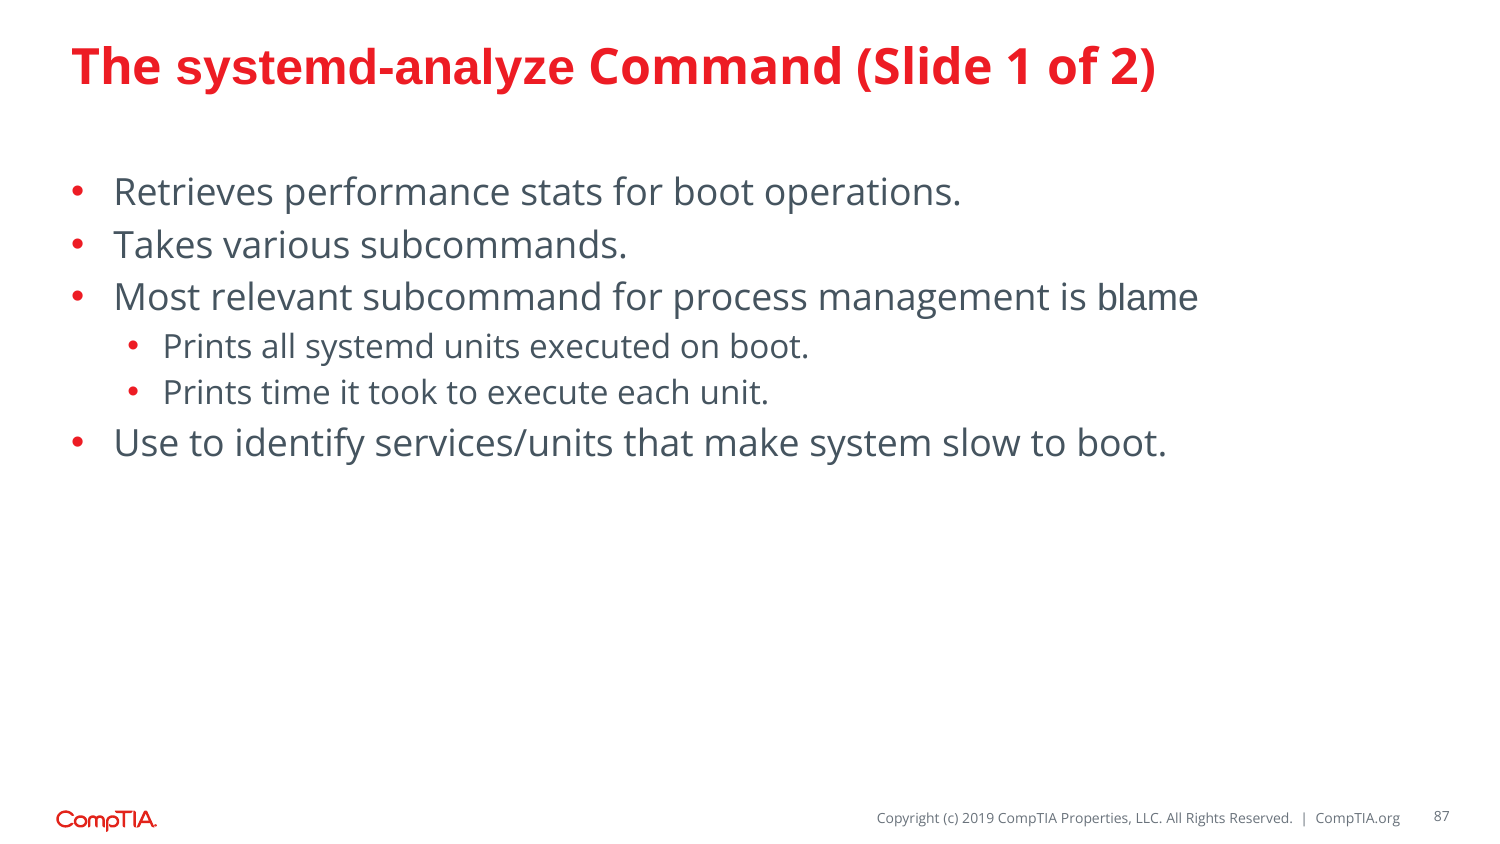

# The systemd-analyze Command (Slide 1 of 2)
Retrieves performance stats for boot operations.
Takes various subcommands.
Most relevant subcommand for process management is blame
Prints all systemd units executed on boot.
Prints time it took to execute each unit.
Use to identify services/units that make system slow to boot.
87